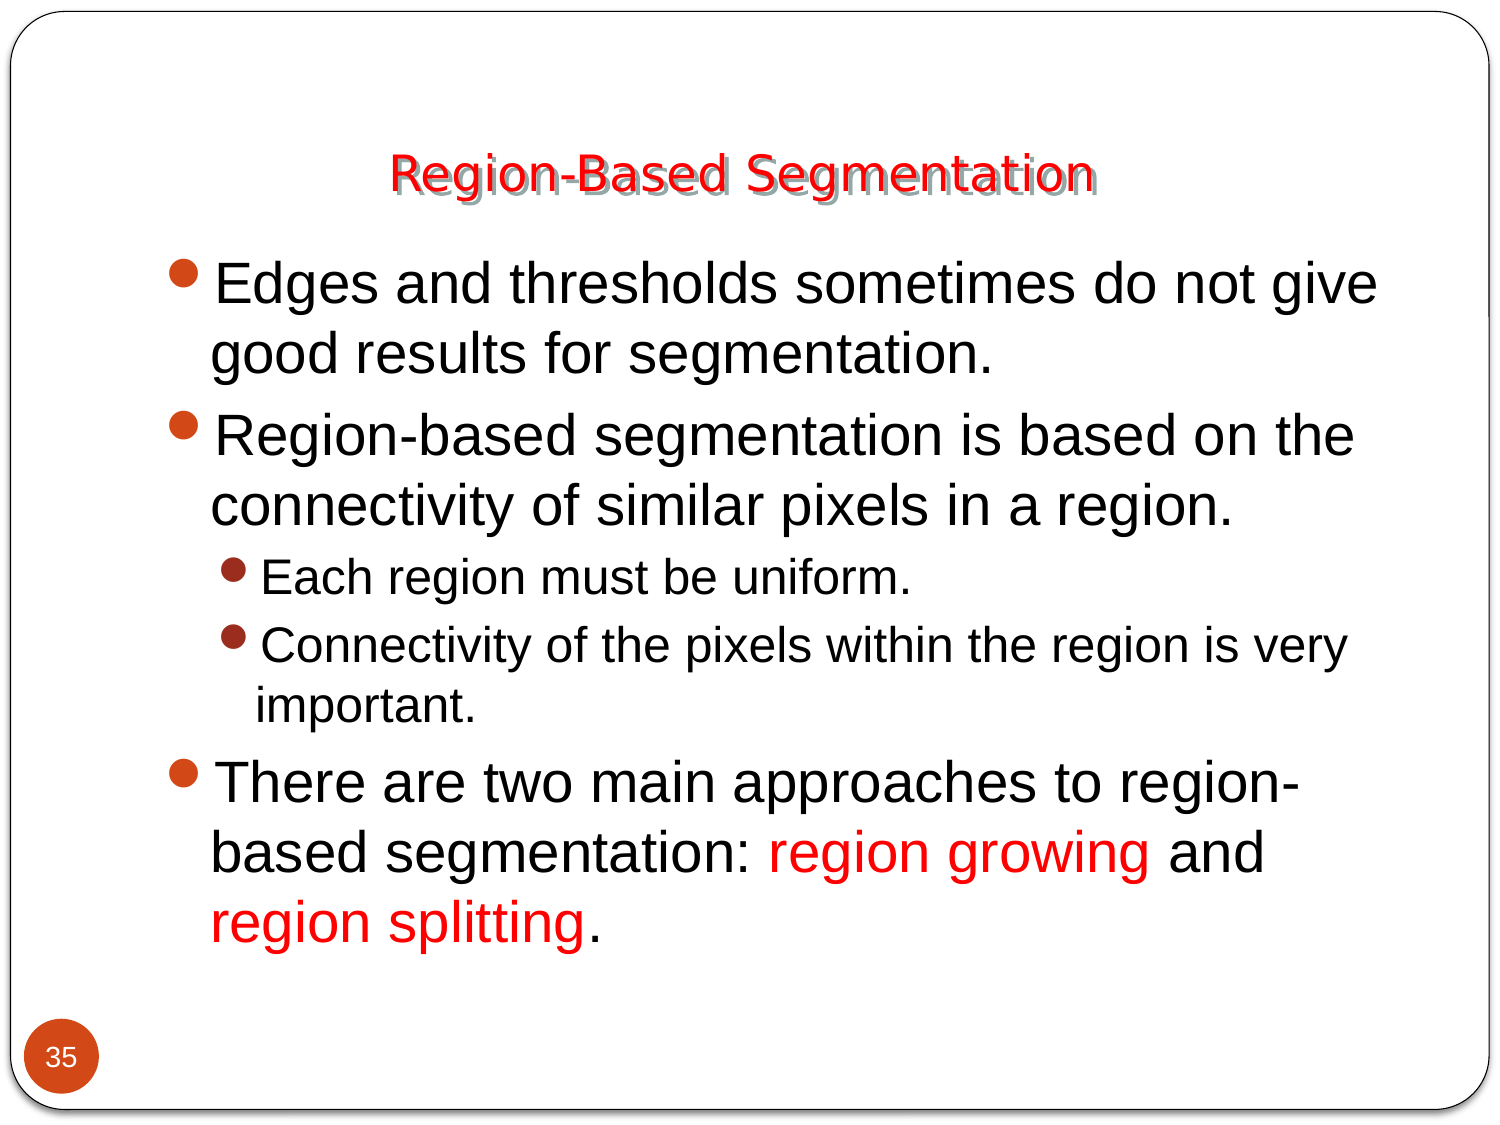

Region-Based Segmentation
Edges and thresholds sometimes do not give good results for segmentation.
Region-based segmentation is based on the connectivity of similar pixels in a region.
Each region must be uniform.
Connectivity of the pixels within the region is very important.
There are two main approaches to region-based segmentation: region growing and region splitting.
35